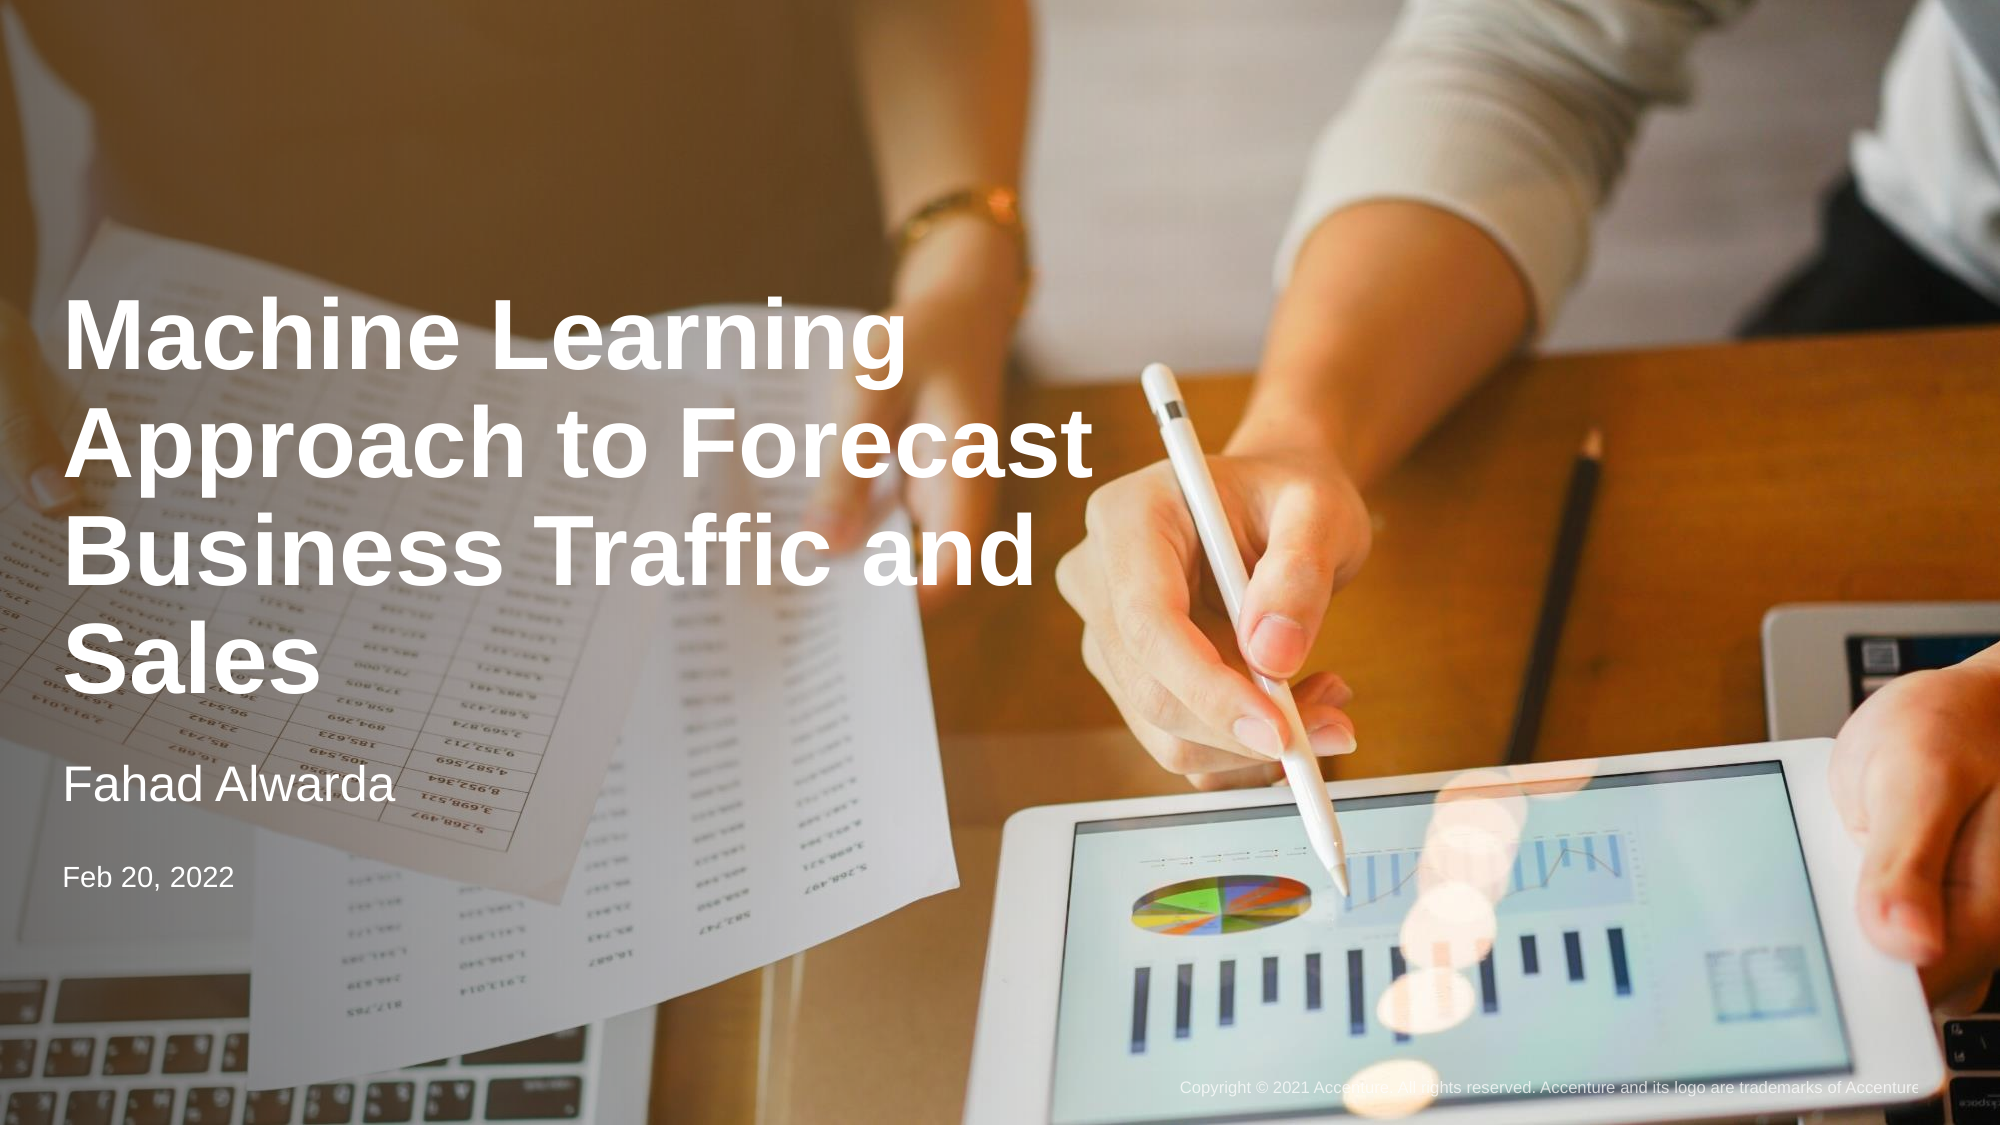

# Machine Learning Approach to Forecast Business Traffic and Sales
Fahad Alwarda
Feb 20, 2022